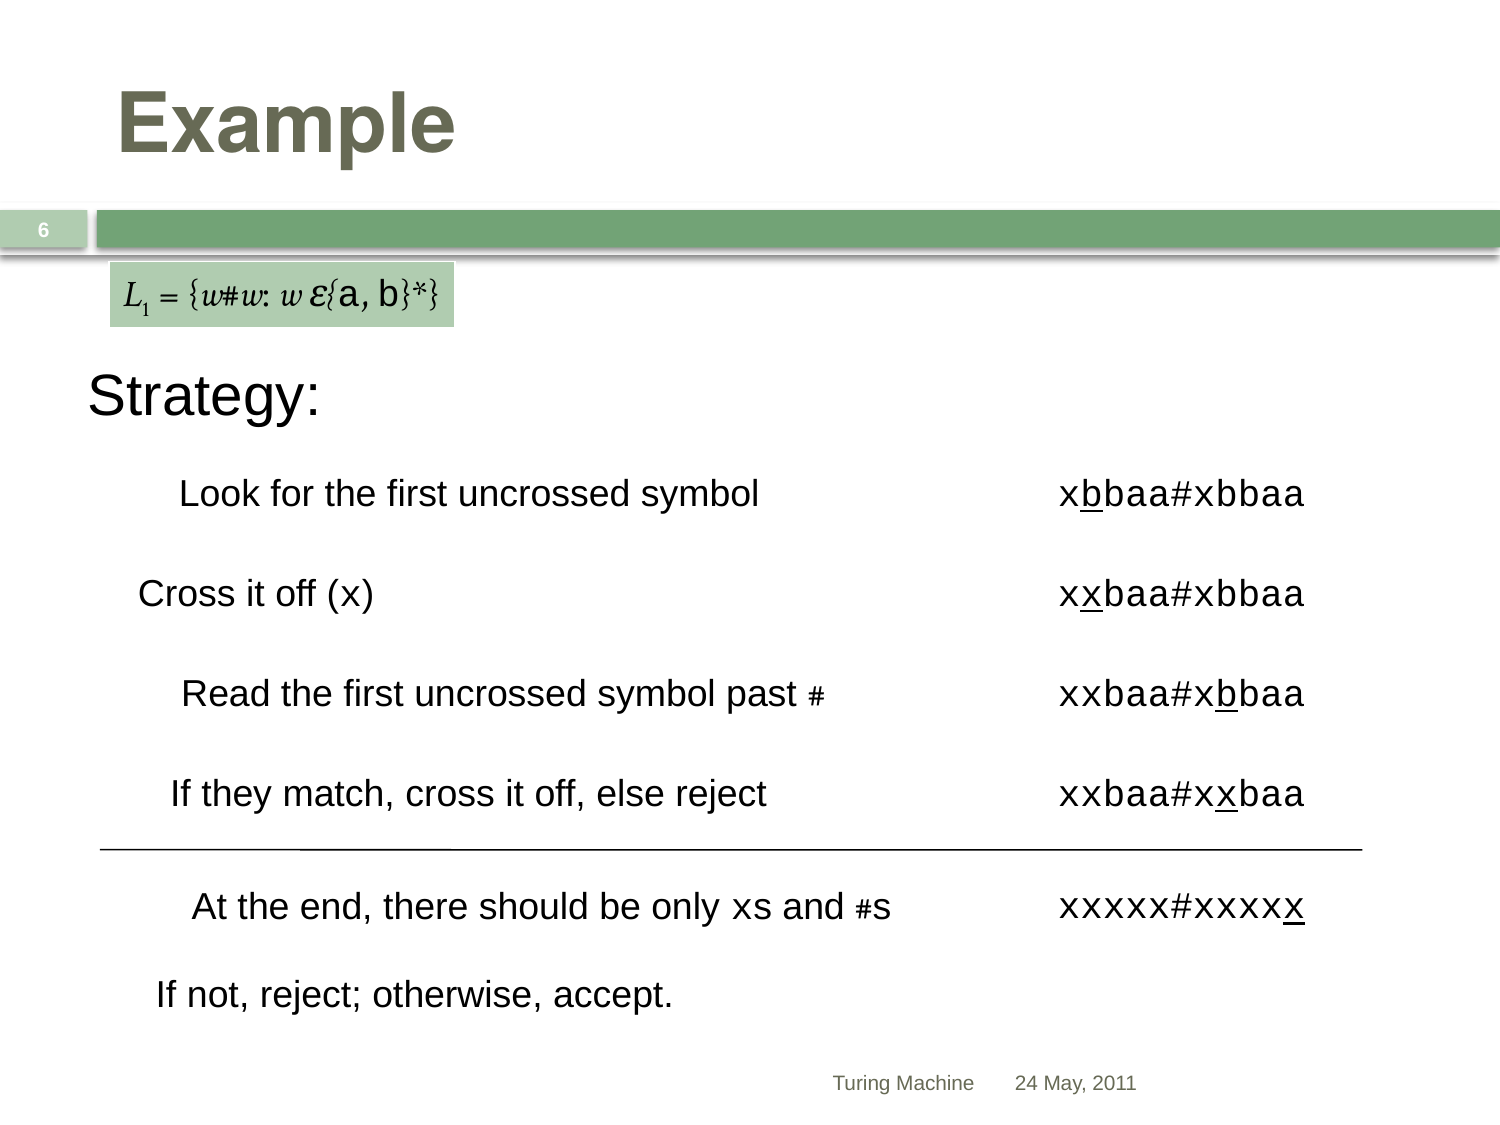

# Example
6
L1 = {w#w: w ε{a, b}*}
Strategy:
Look for the first uncrossed symbol
xbbaa#xbbaa
Cross it off (x)
xxbaa#xbbaa
Read the first uncrossed symbol past #
xxbaa#xbbaa
If they match, cross it off, else reject
xxbaa#xxbaa
xxxxx#xxxxx
At the end, there should be only xs and #s
If not, reject; otherwise, accept.
Turing Machine
24 May, 2011